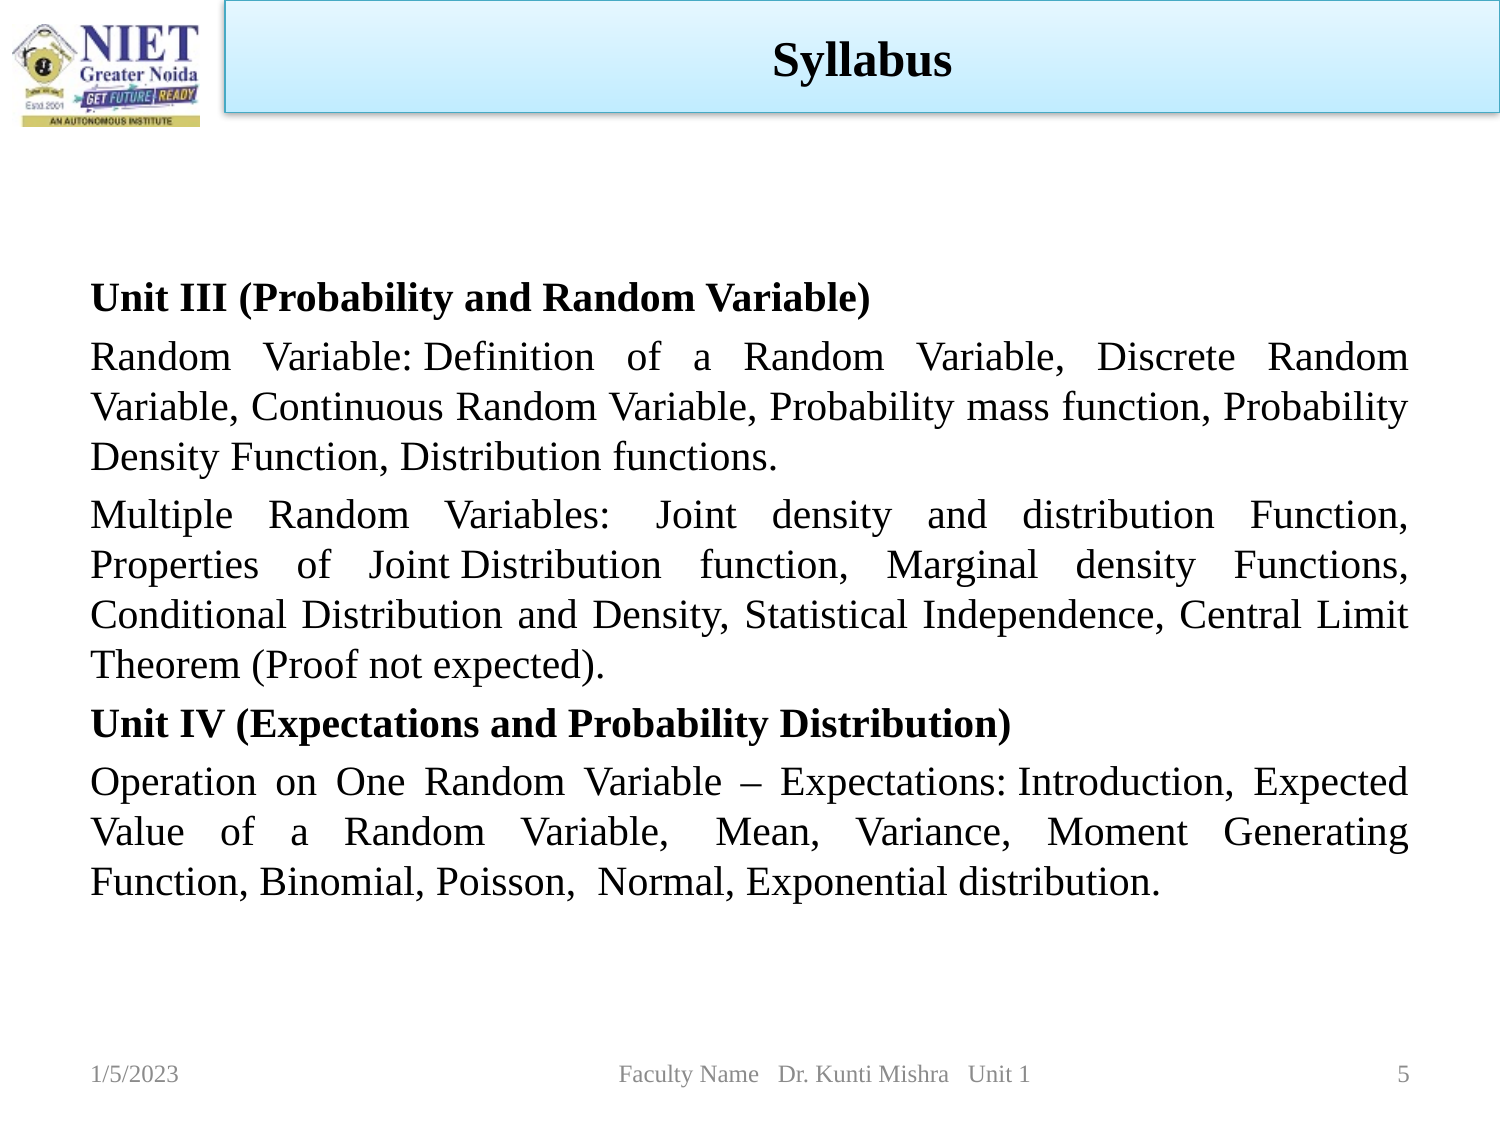

Syllabus
Unit III (Probability and Random Variable)
Random Variable: Definition of a Random Variable, Discrete Random Variable, Continuous Random Variable, Probability mass function, Probability Density Function, Distribution functions.
Multiple Random Variables:  Joint density and distribution Function, Properties of Joint Distribution function, Marginal density Functions, Conditional Distribution and Density, Statistical Independence, Central Limit Theorem (Proof not expected).
Unit IV (Expectations and Probability Distribution)
Operation on One Random Variable – Expectations: Introduction, Expected Value of a Random Variable,  Mean, Variance, Moment Generating Function, Binomial, Poisson,  Normal, Exponential distribution.

1/5/2023
Faculty Name   Dr. Kunti Mishra   Unit 1
5